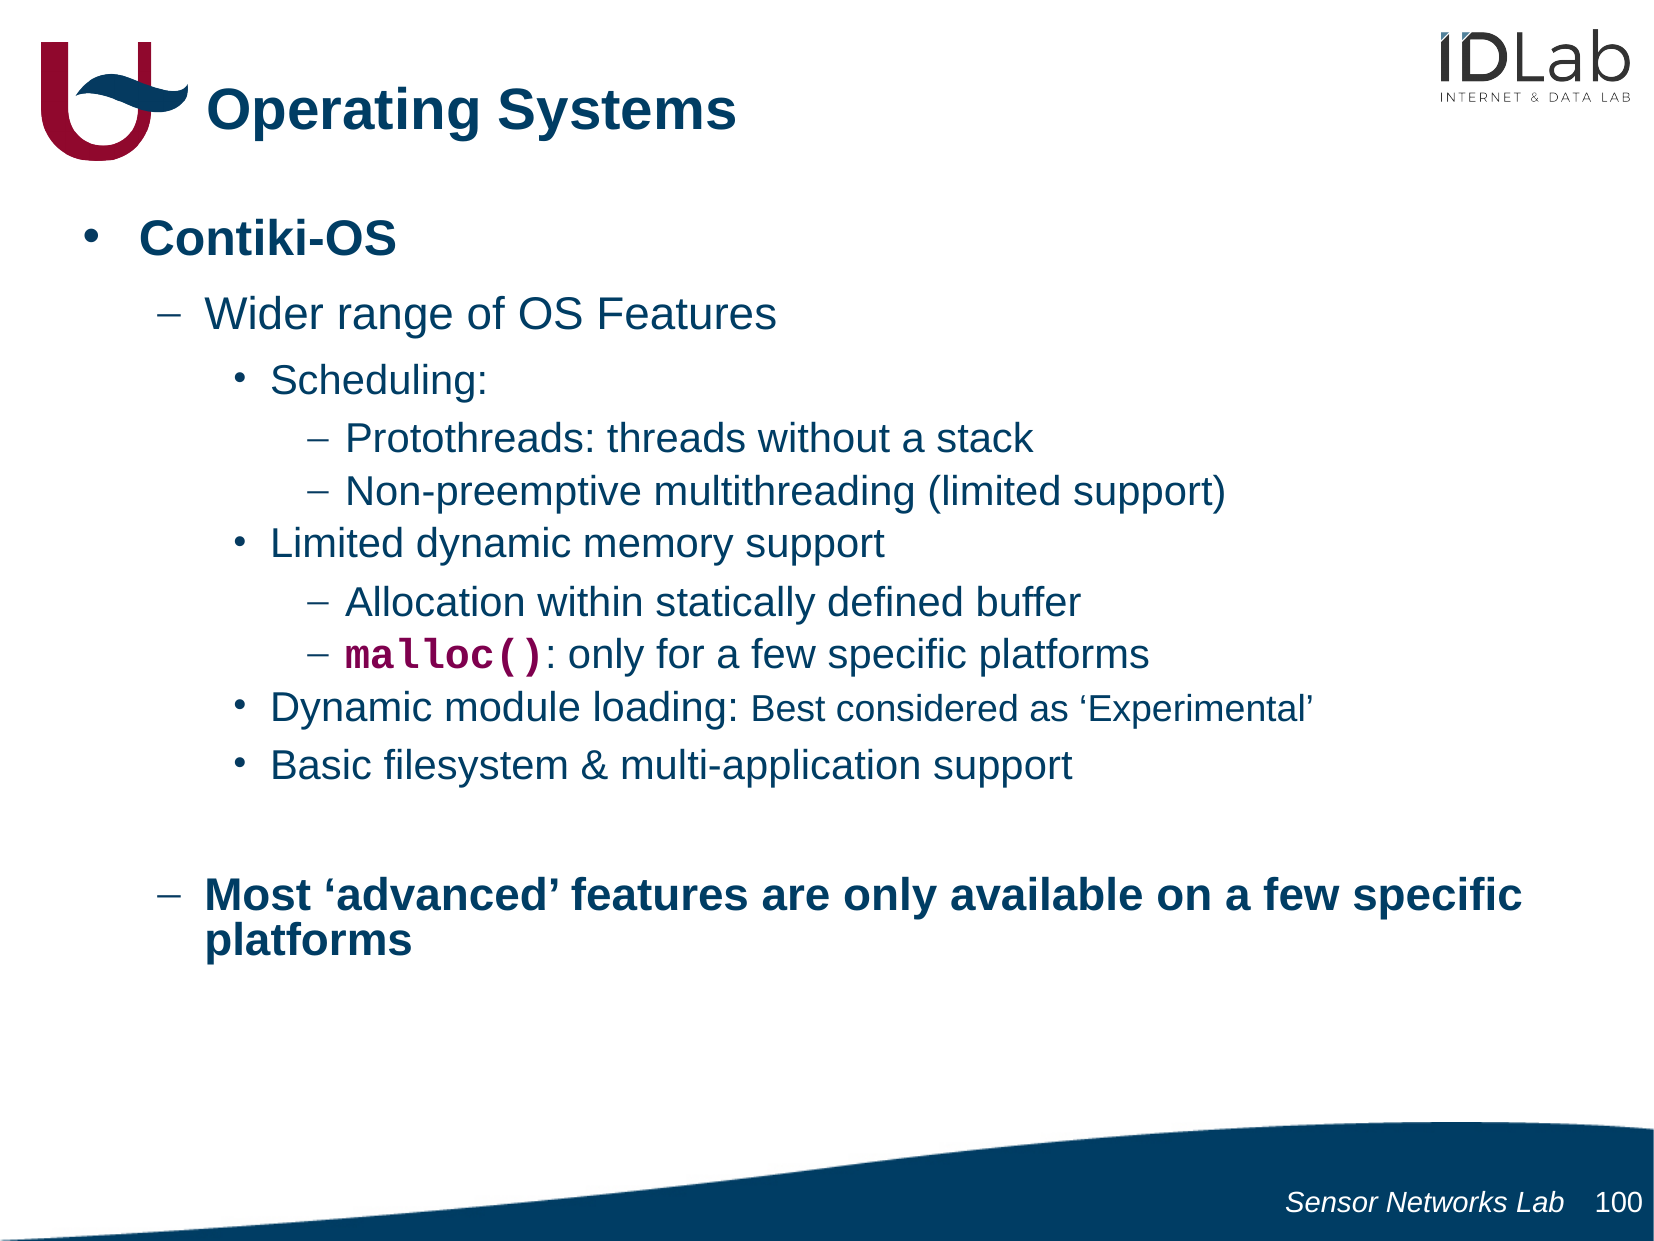

# Operating Systems
Contiki-OS
Wider range of OS Features
Scheduling:
Protothreads: threads without a stack
Non-preemptive multithreading (limited support)
Limited dynamic memory support
Allocation within statically defined buffer
malloc(): only for a few specific platforms
Dynamic module loading: Best considered as ‘Experimental’
Basic filesystem & multi-application support

Most ‘advanced’ features are only available on a few specific platforms

Sensor Networks Lab
100